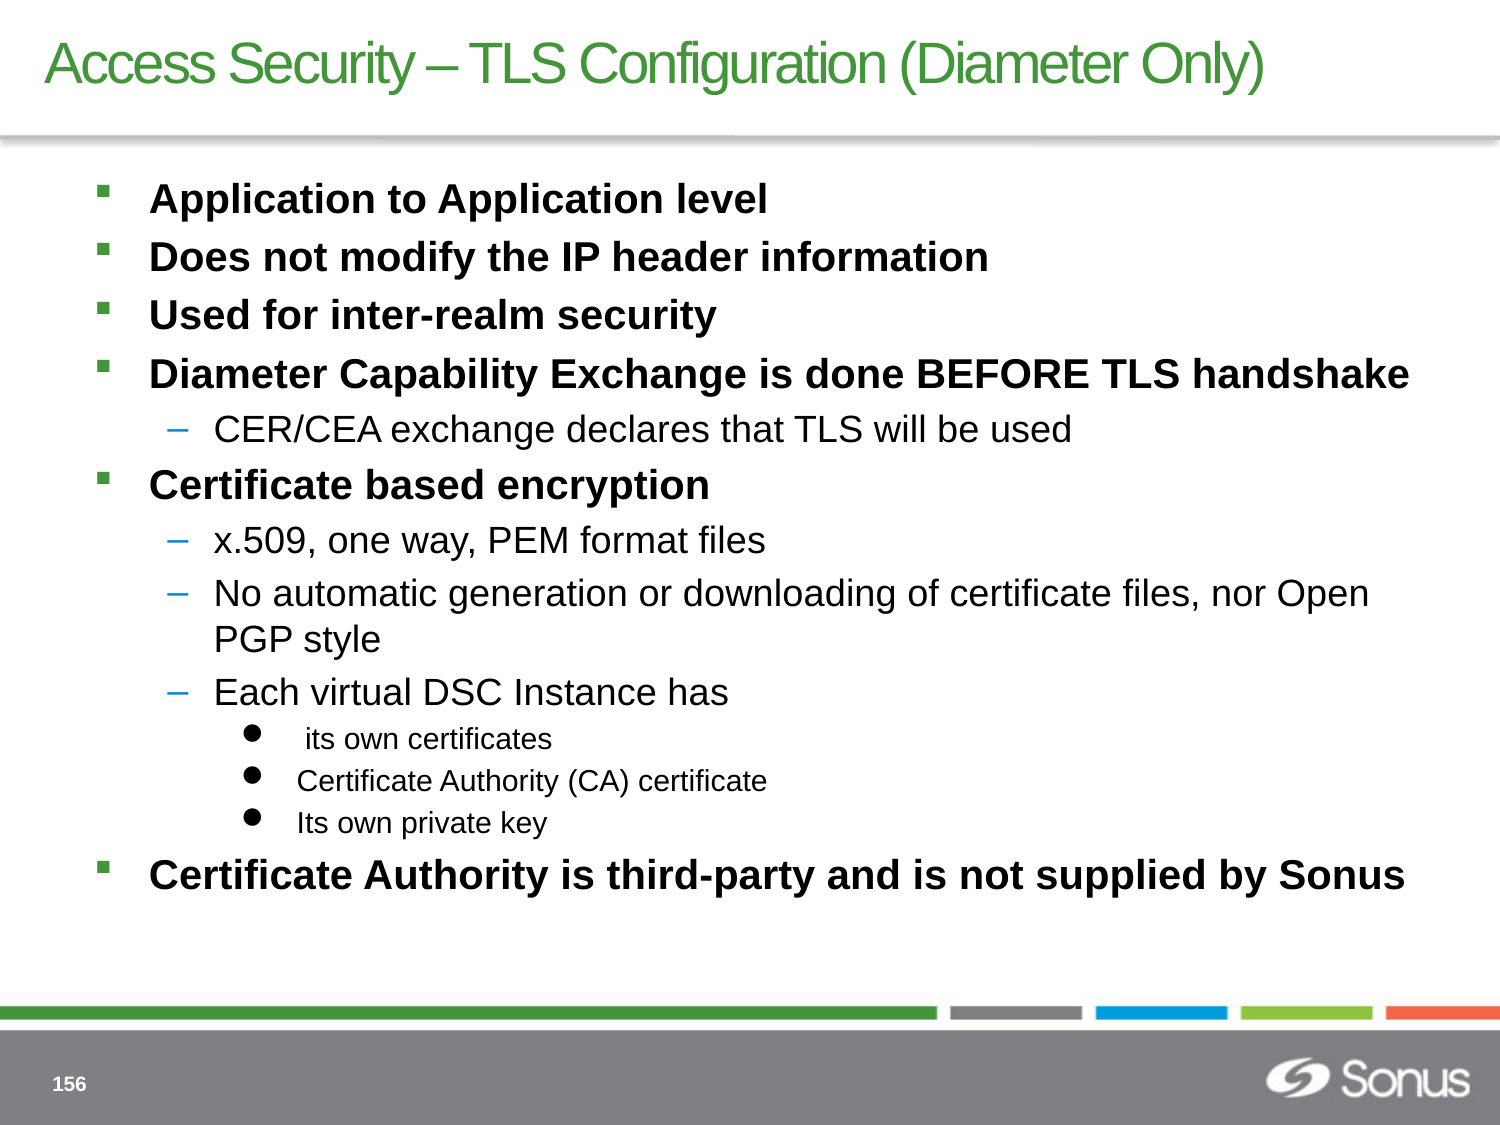

# Access Security – TLS Configuration (Diameter Only)
Application to Application level
Does not modify the IP header information
Used for inter-realm security
Diameter Capability Exchange is done BEFORE TLS handshake
CER/CEA exchange declares that TLS will be used
Certificate based encryption
x.509, one way, PEM format files
No automatic generation or downloading of certificate files, nor Open PGP style
Each virtual DSC Instance has
 its own certificates
Certificate Authority (CA) certificate
Its own private key
Certificate Authority is third-party and is not supplied by Sonus